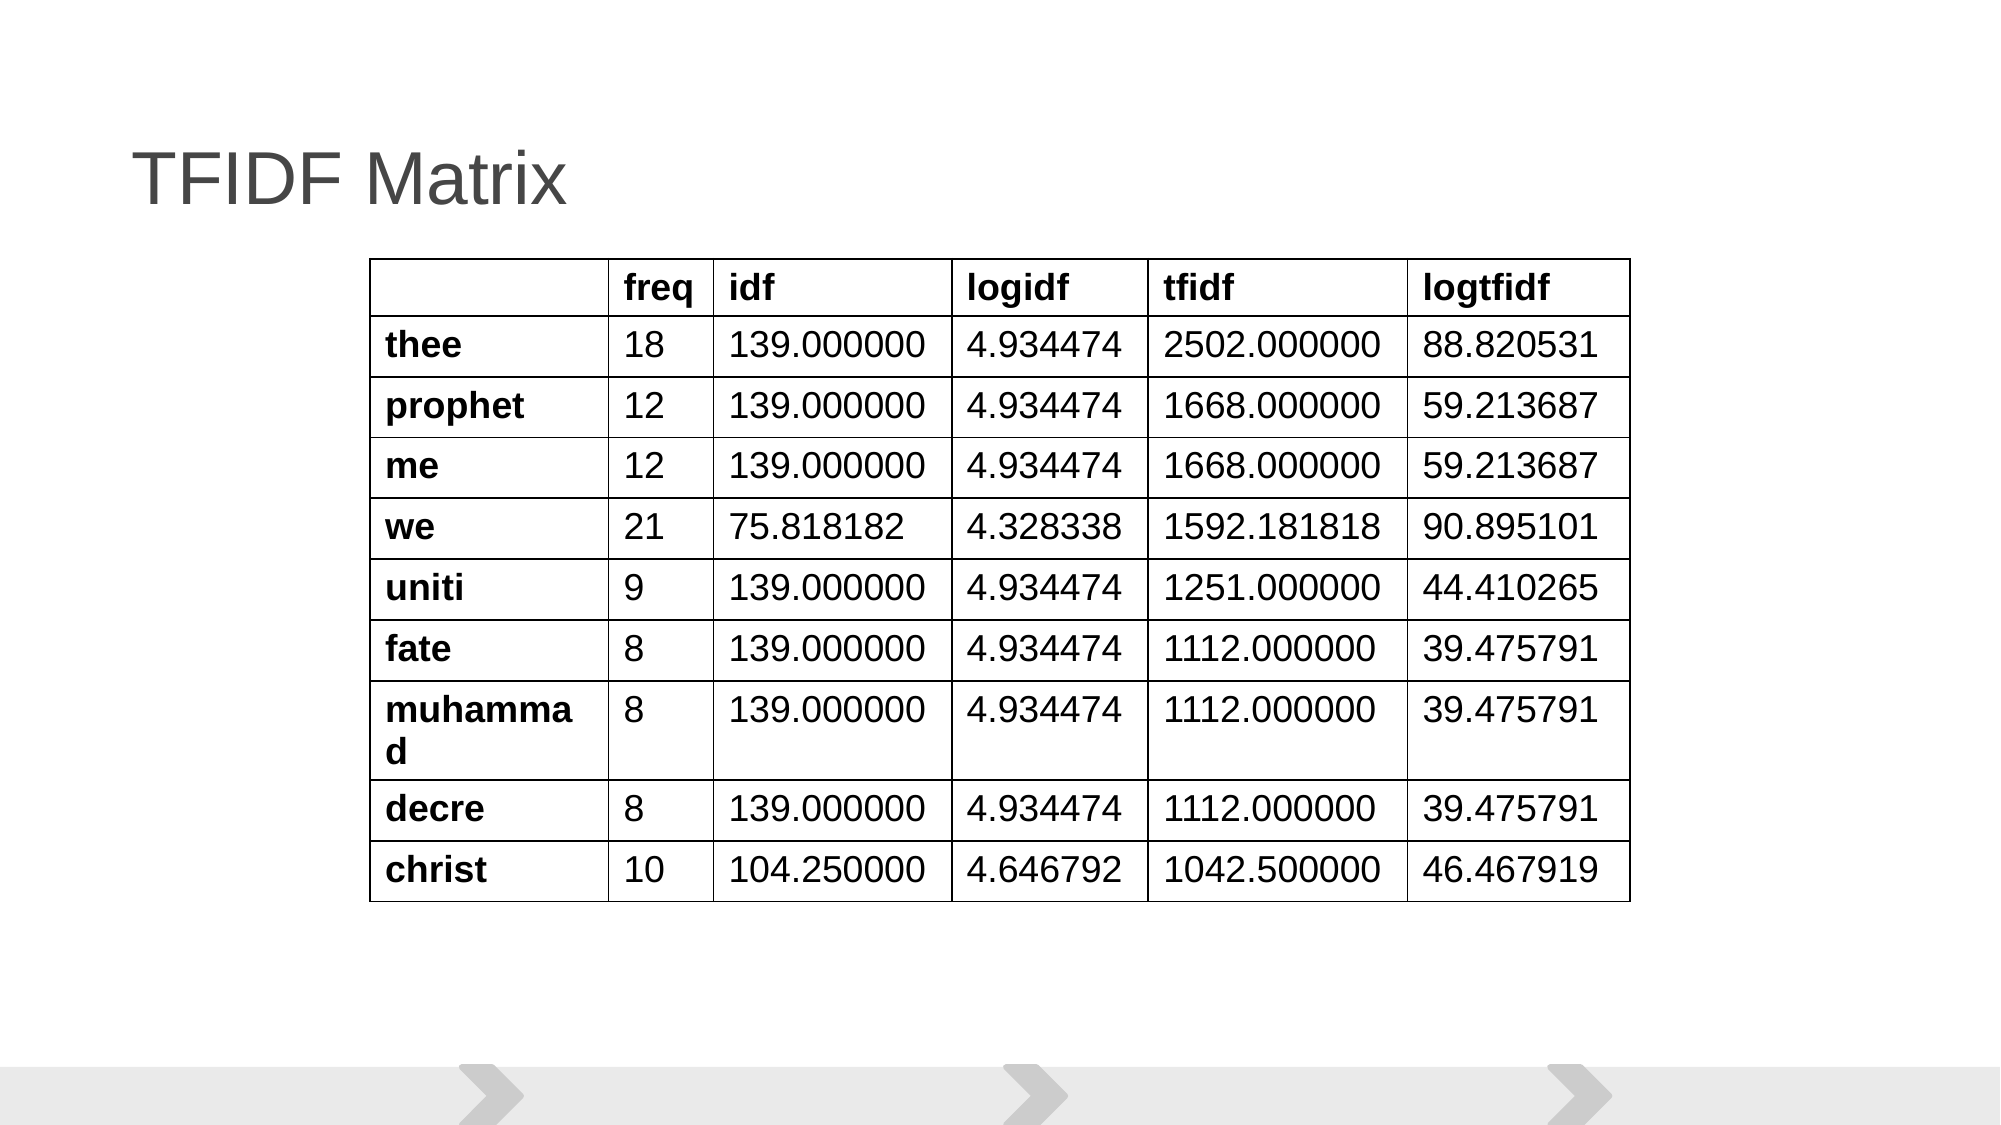

# TFIDF Matrix
|  | freq | idf | logidf | tfidf | logtfidf |
| --- | --- | --- | --- | --- | --- |
| thee | 18 | 139.000000 | 4.934474 | 2502.000000 | 88.820531 |
| prophet | 12 | 139.000000 | 4.934474 | 1668.000000 | 59.213687 |
| me | 12 | 139.000000 | 4.934474 | 1668.000000 | 59.213687 |
| we | 21 | 75.818182 | 4.328338 | 1592.181818 | 90.895101 |
| uniti | 9 | 139.000000 | 4.934474 | 1251.000000 | 44.410265 |
| fate | 8 | 139.000000 | 4.934474 | 1112.000000 | 39.475791 |
| muhammad | 8 | 139.000000 | 4.934474 | 1112.000000 | 39.475791 |
| decre | 8 | 139.000000 | 4.934474 | 1112.000000 | 39.475791 |
| christ | 10 | 104.250000 | 4.646792 | 1042.500000 | 46.467919 |